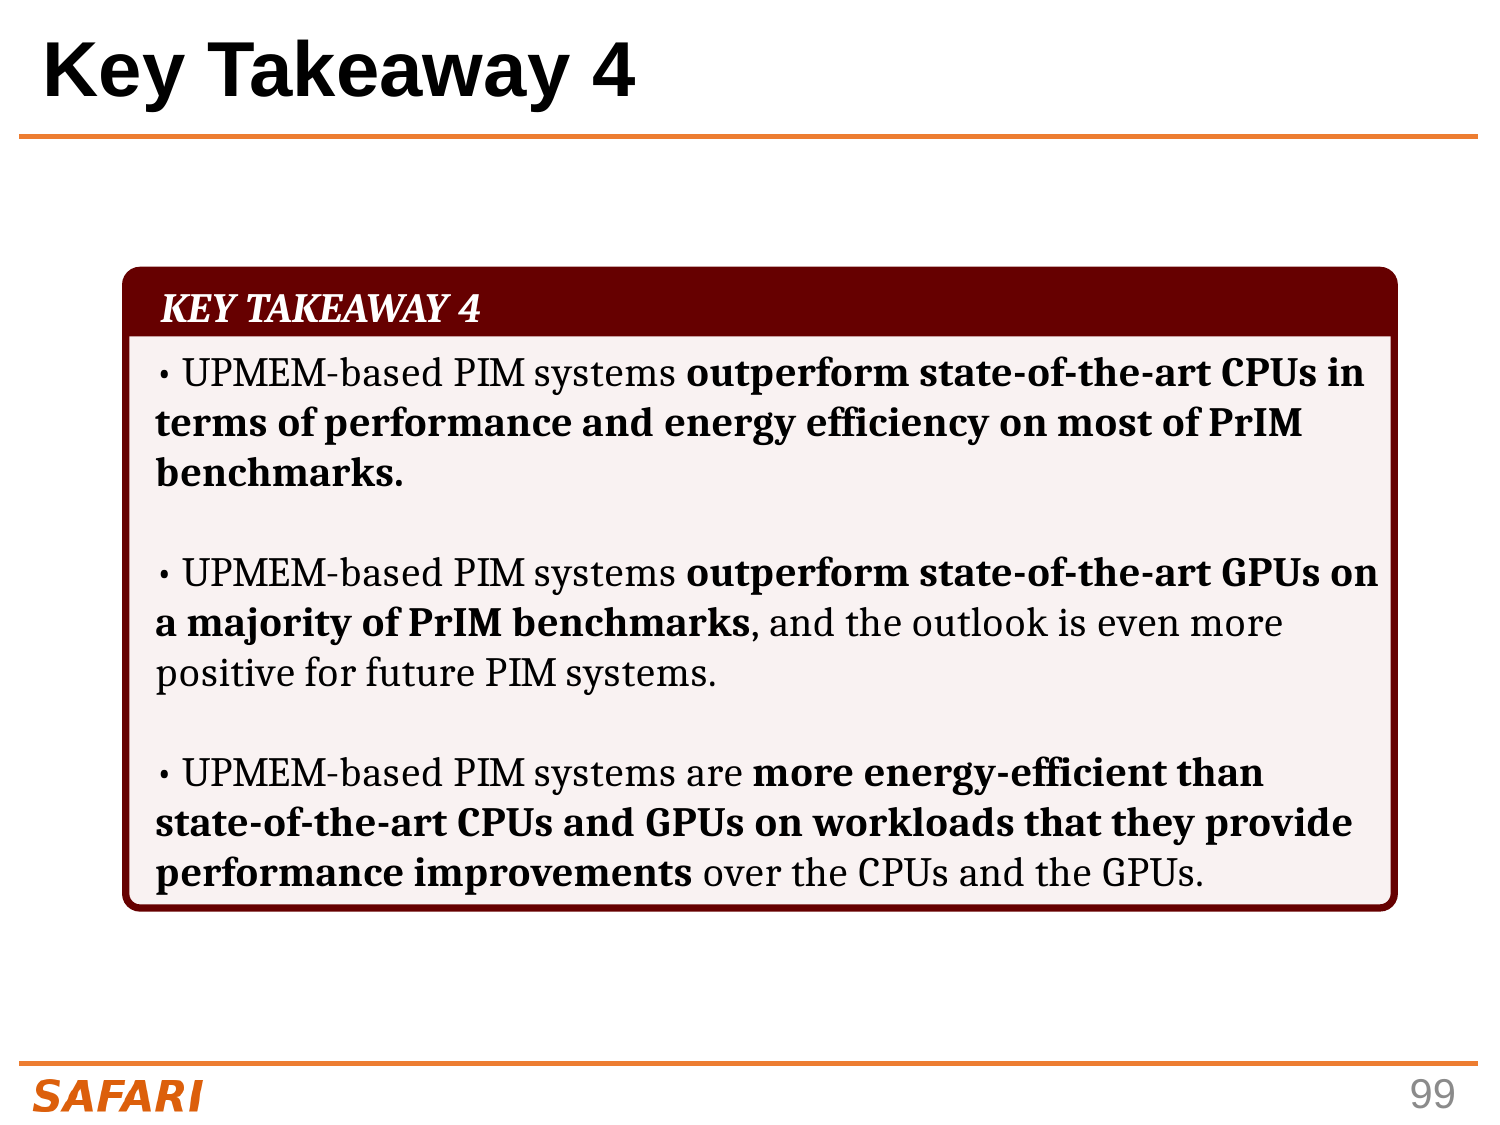

# Key Takeaway 4
KEY TAKEAWAY 4

• UPMEM-based PIM systems outperform state-of-the-art CPUs in terms of performance and energy efficiency on most of PrIM benchmarks.
• UPMEM-based PIM systems outperform state-of-the-art GPUs on a majority of PrIM benchmarks, and the outlook is even more positive for future PIM systems.

• UPMEM-based PIM systems are more energy-efficient than state-of-the-art CPUs and GPUs on workloads that they provide performance improvements over the CPUs and the GPUs.